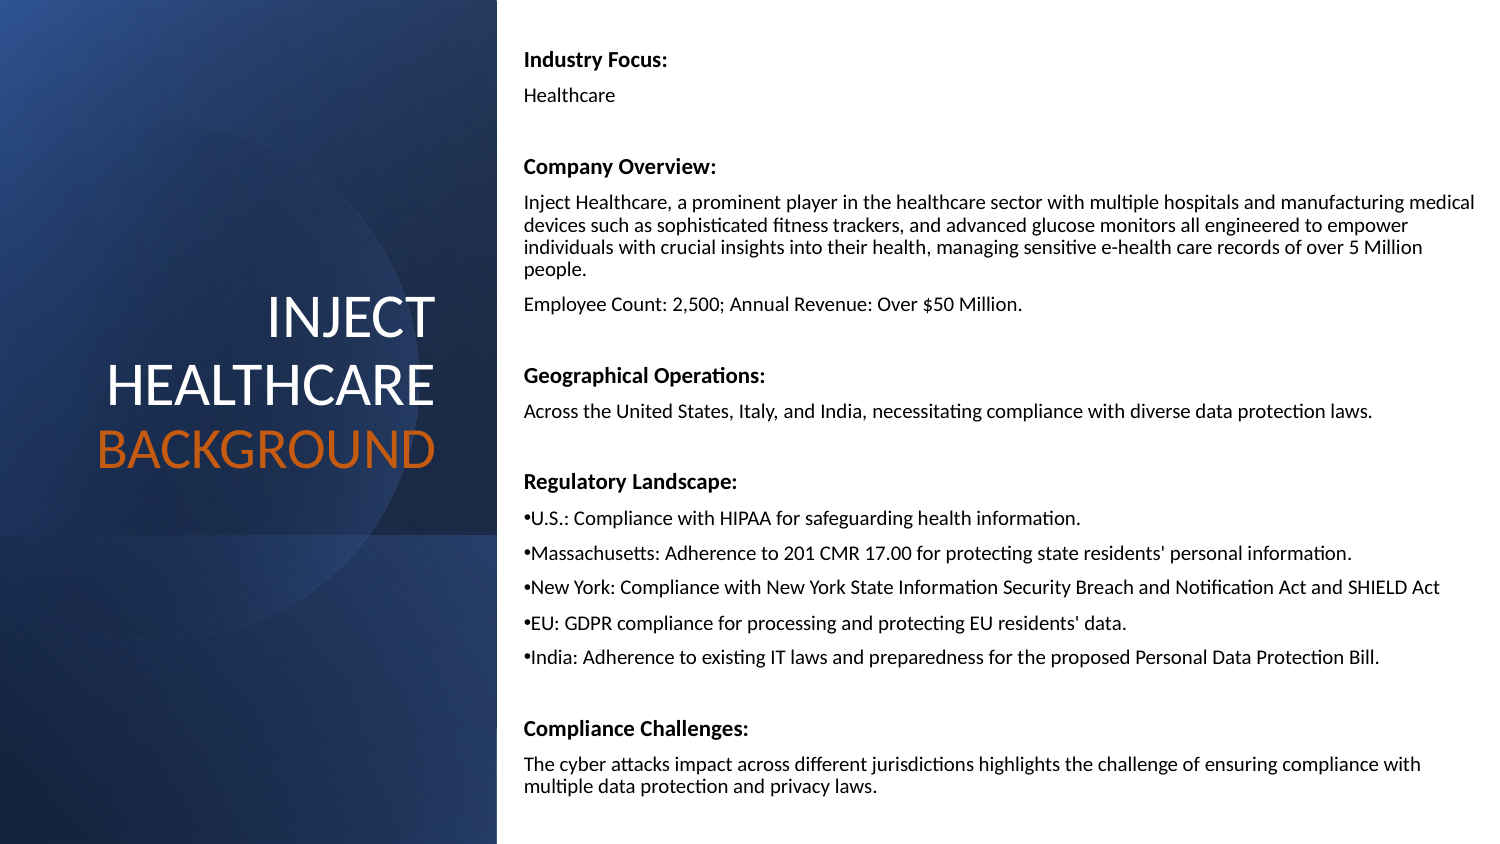

Industry Focus:
Healthcare

Company Overview:
Inject Healthcare, a prominent player in the healthcare sector with multiple hospitals and manufacturing medical devices such as sophisticated fitness trackers, and advanced glucose monitors all engineered to empower individuals with crucial insights into their health, managing sensitive e-health care records of over 5 Million people.
Employee Count: 2,500; Annual Revenue: Over $50 Million.

Geographical Operations:
Across the United States, Italy, and India, necessitating compliance with diverse data protection laws.

Regulatory Landscape:
U.S.: Compliance with HIPAA for safeguarding health information.
Massachusetts: Adherence to 201 CMR 17.00 for protecting state residents' personal information.
New York: Compliance with New York State Information Security Breach and Notification Act and SHIELD Act
EU: GDPR compliance for processing and protecting EU residents' data.
India: Adherence to existing IT laws and preparedness for the proposed Personal Data Protection Bill.

Compliance Challenges:
The cyber attacks impact across different jurisdictions highlights the challenge of ensuring compliance with multiple data protection and privacy laws.
INJECT HEALTHCARE BACKGROUND